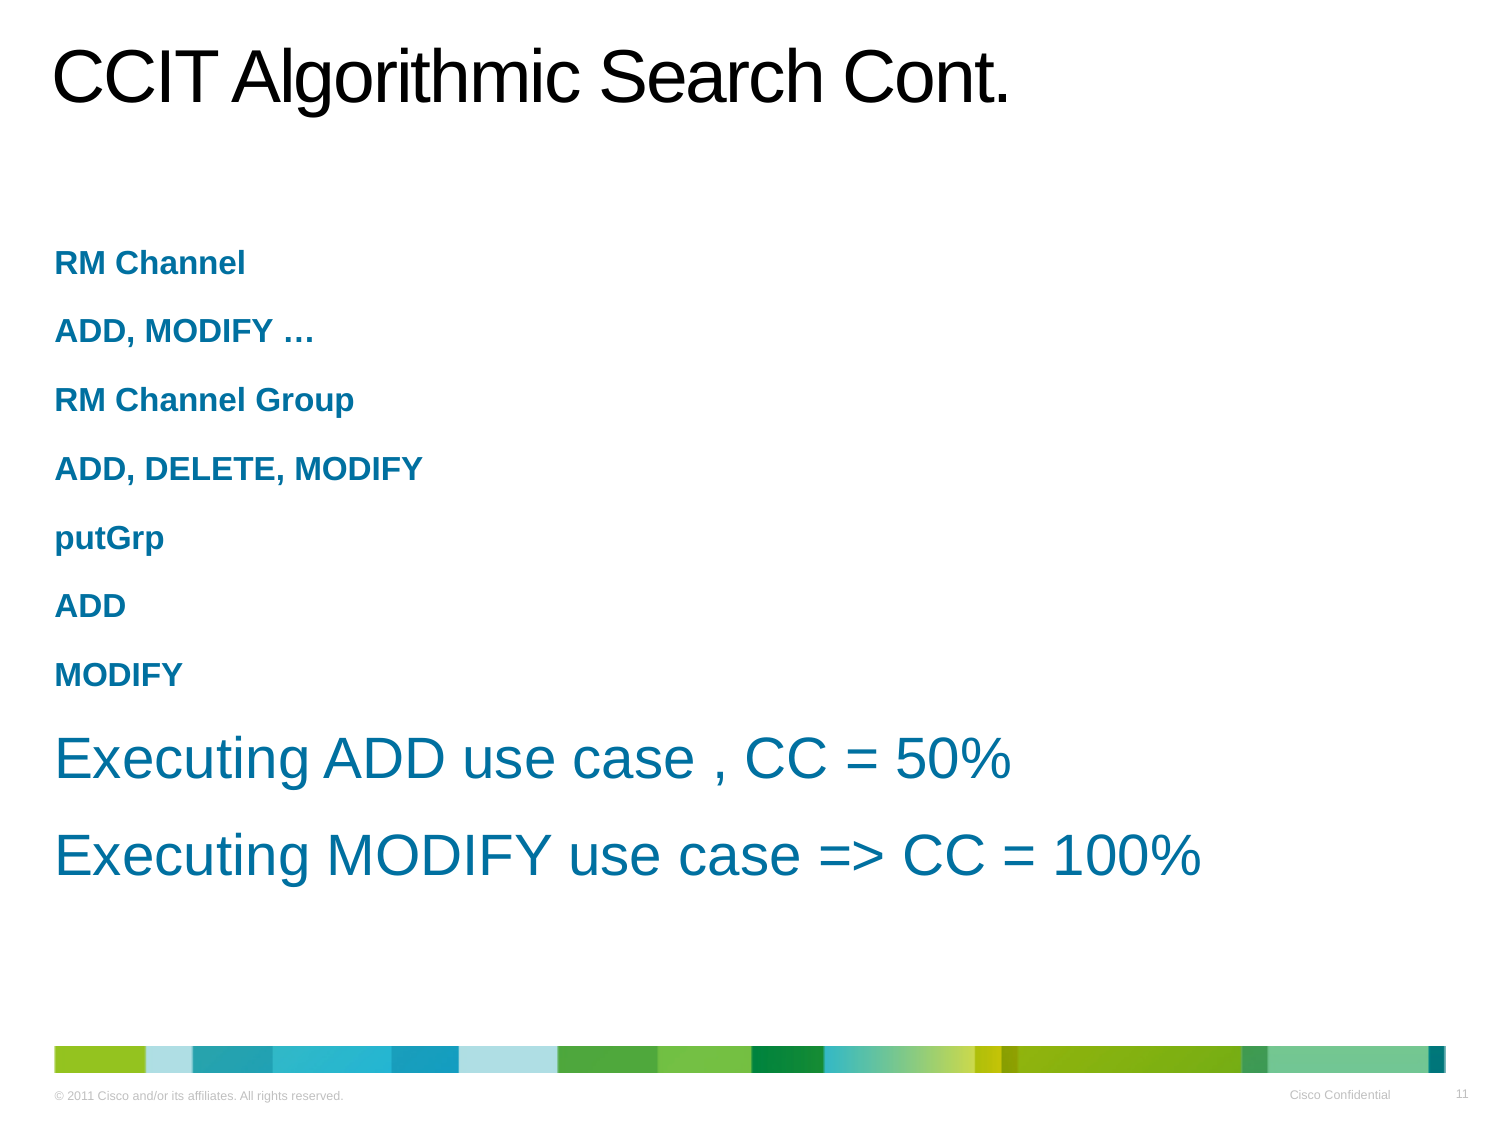

# CCIT Algorithmic Search Cont.
RM Channel
ADD, MODIFY …
RM Channel Group
ADD, DELETE, MODIFY
putGrp
ADD
MODIFY
Executing ADD use case , CC = 50%
Executing MODIFY use case => CC = 100%